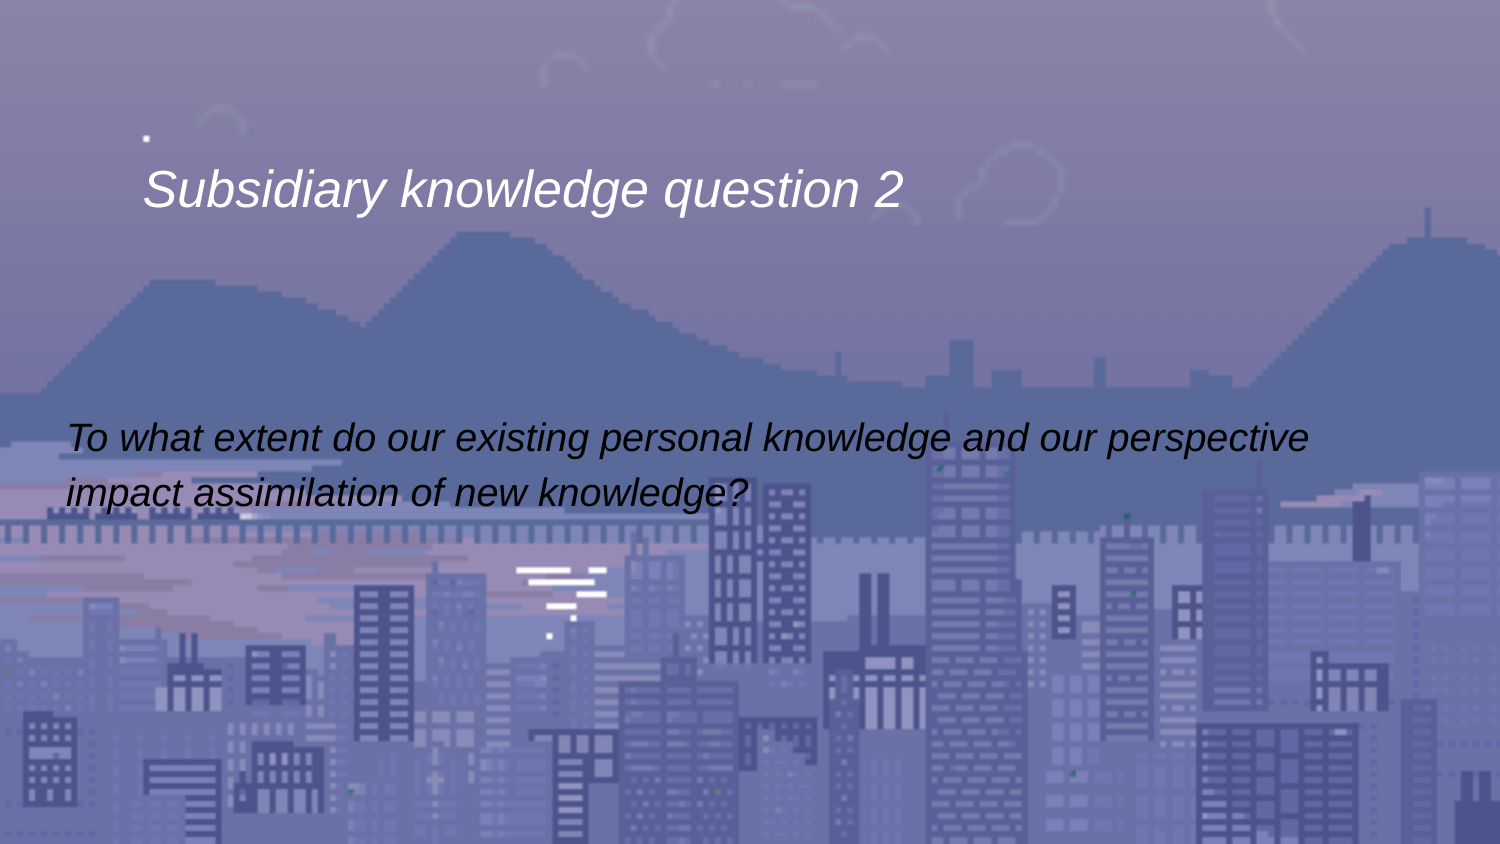

# Subsidiary knowledge question 2
To what extent do our existing personal knowledge and our perspective impact assimilation of new knowledge?